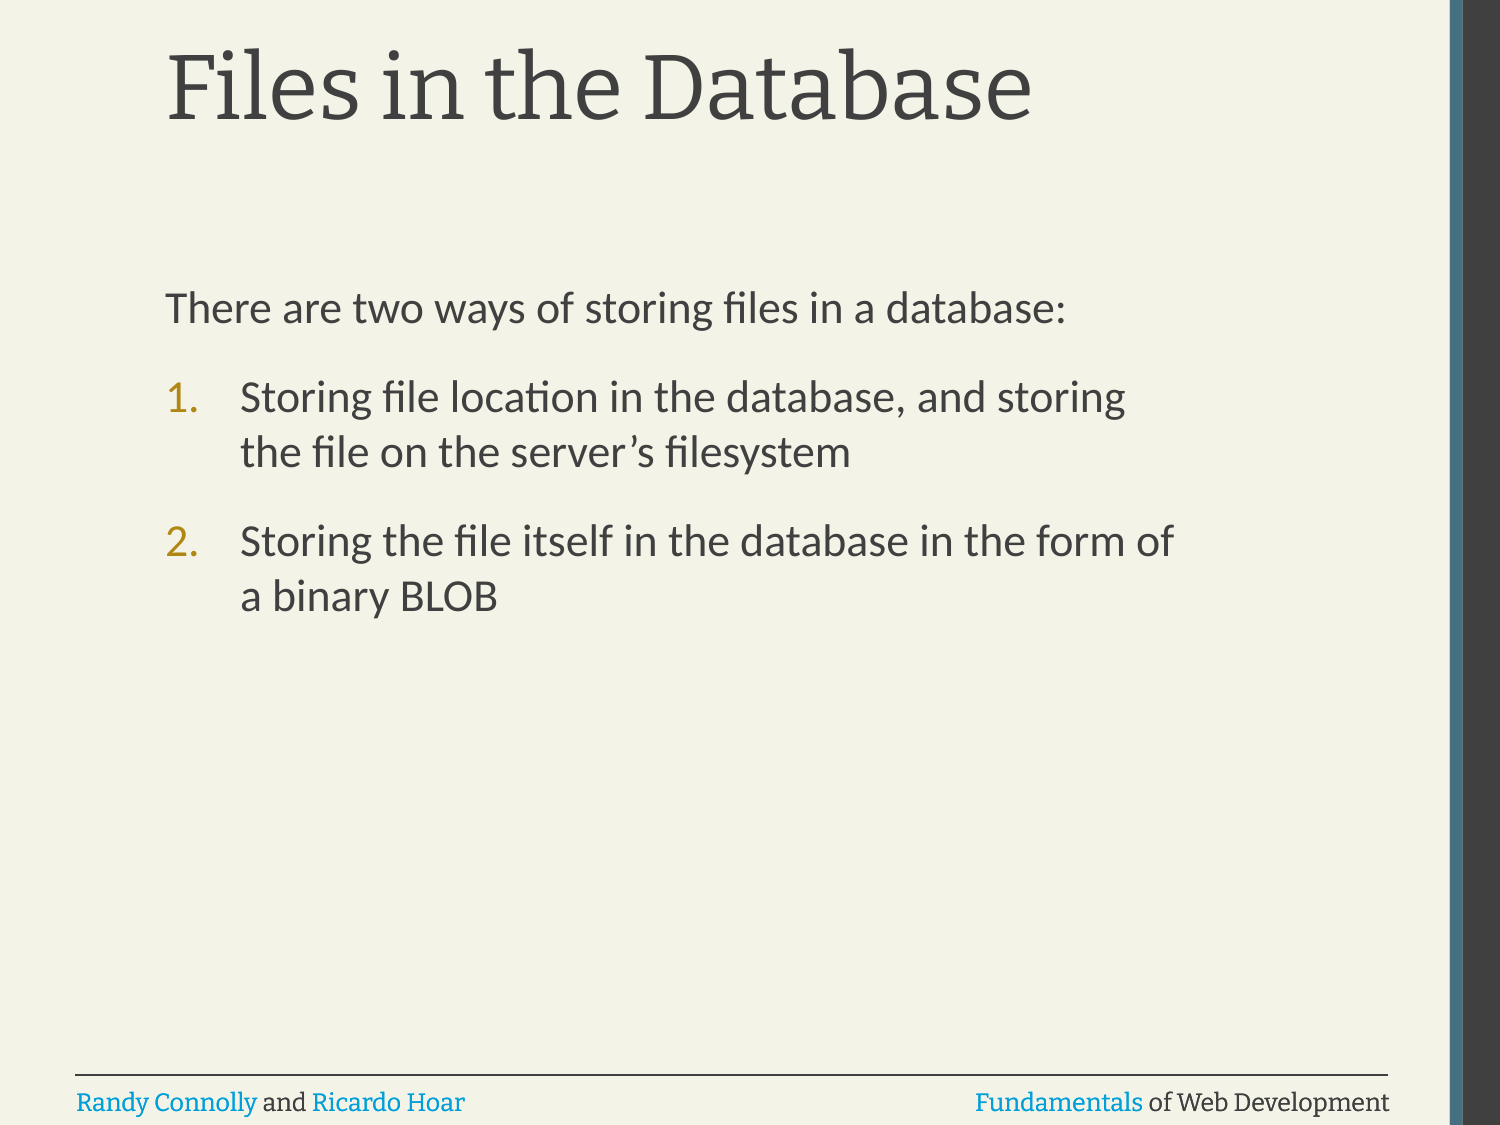

# Files in the Database
There are two ways of storing files in a database:
Storing file location in the database, and storing the file on the server’s filesystem
Storing the file itself in the database in the form of a binary BLOB